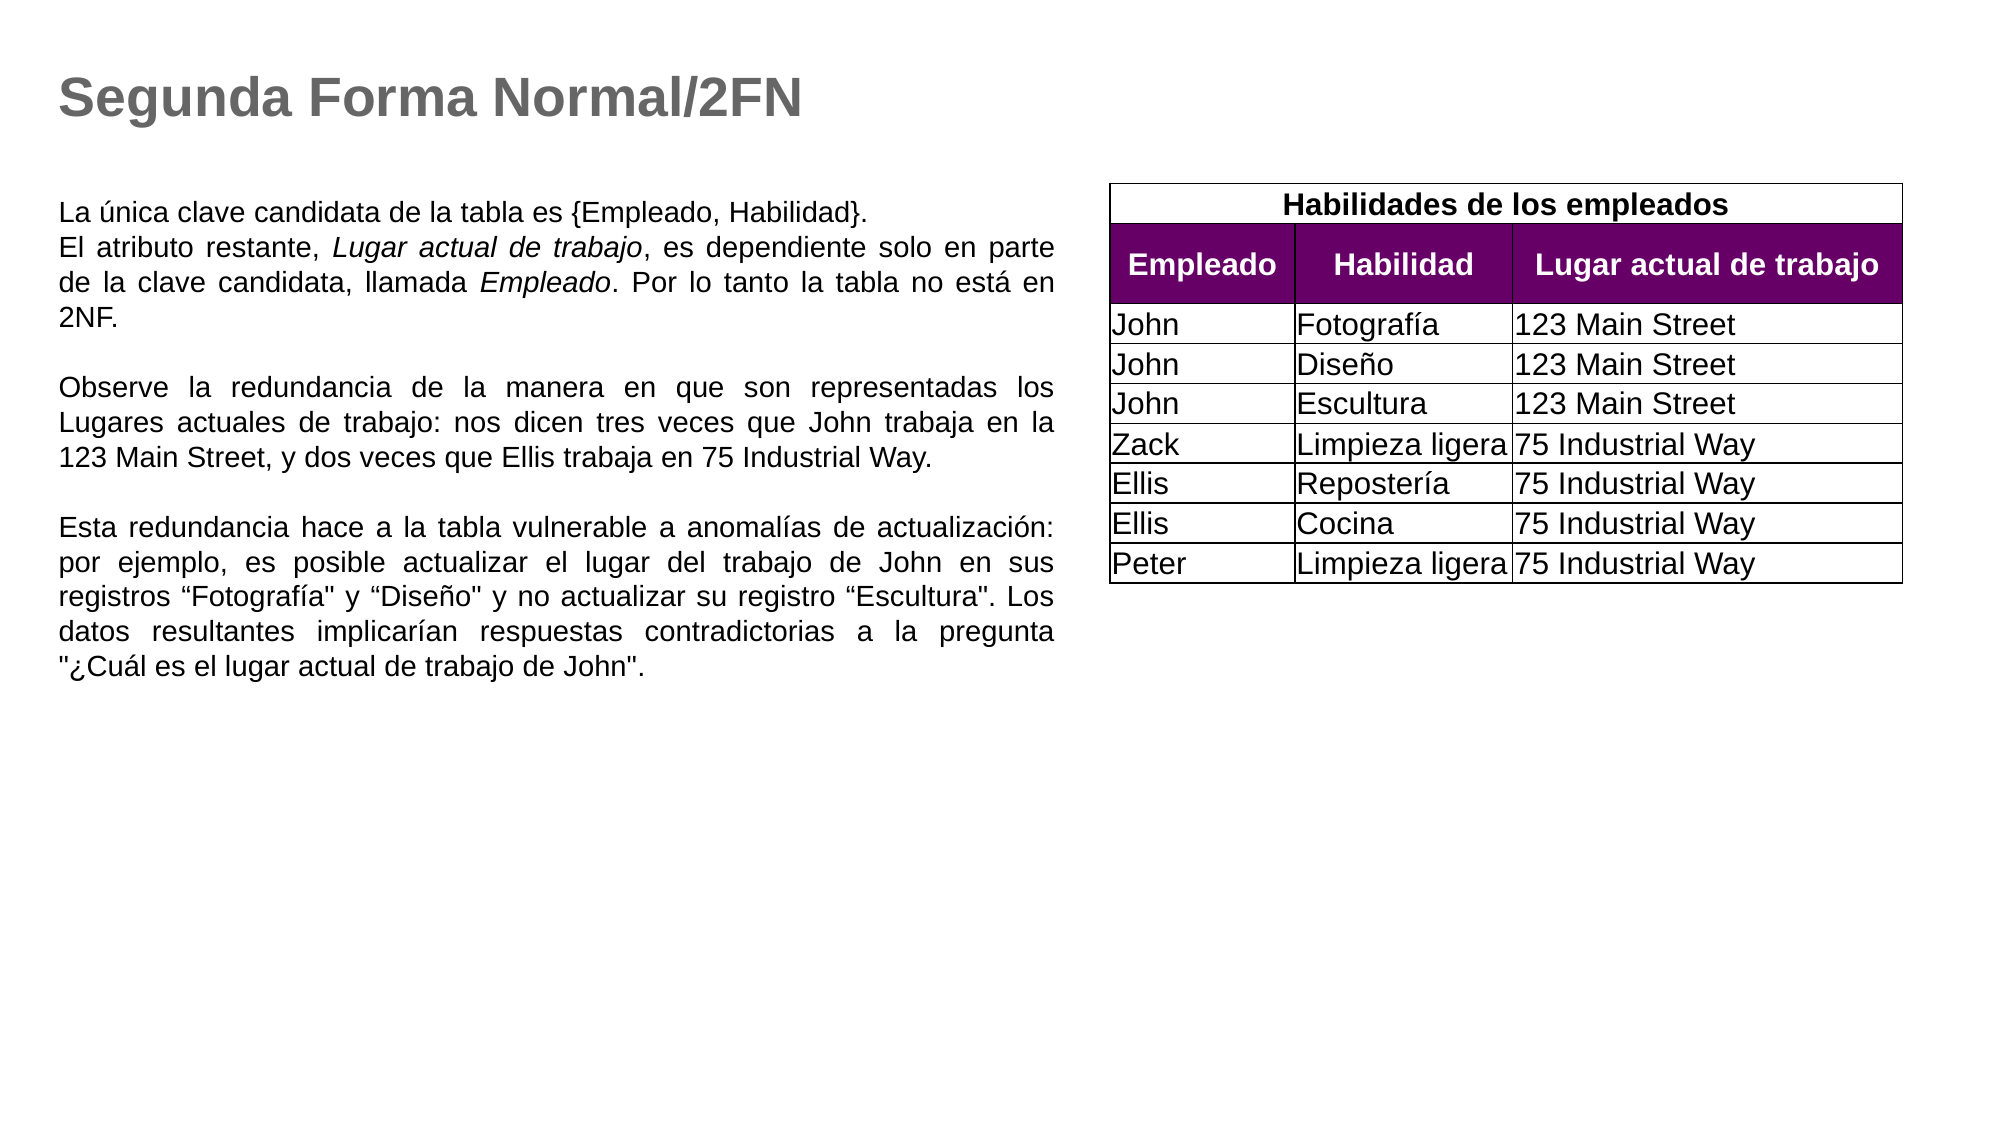

# Segunda Forma Normal/2FN
La única clave candidata de la tabla es {Empleado, Habilidad}.
El atributo restante, Lugar actual de trabajo, es dependiente solo en parte de la clave candidata, llamada Empleado. Por lo tanto la tabla no está en 2NF.

Observe la redundancia de la manera en que son representadas los Lugares actuales de trabajo: nos dicen tres veces que John trabaja en la 123 Main Street, y dos veces que Ellis trabaja en 75 Industrial Way.

Esta redundancia hace a la tabla vulnerable a anomalías de actualización: por ejemplo, es posible actualizar el lugar del trabajo de John en sus registros “Fotografía" y “Diseño" y no actualizar su registro “Escultura". Los datos resultantes implicarían respuestas contradictorias a la pregunta "¿Cuál es el lugar actual de trabajo de John".
| Habilidades de los empleados |  |  |
| --- | --- | --- |
| Empleado | Habilidad | Lugar actual de trabajo |
| John | Fotografía | 123 Main Street |
| John | Diseño | 123 Main Street |
| John | Escultura | 123 Main Street |
| Zack | Limpieza ligera | 75 Industrial Way |
| Ellis | Repostería | 75 Industrial Way |
| Ellis | Cocina | 75 Industrial Way |
| Peter | Limpieza ligera | 75 Industrial Way |